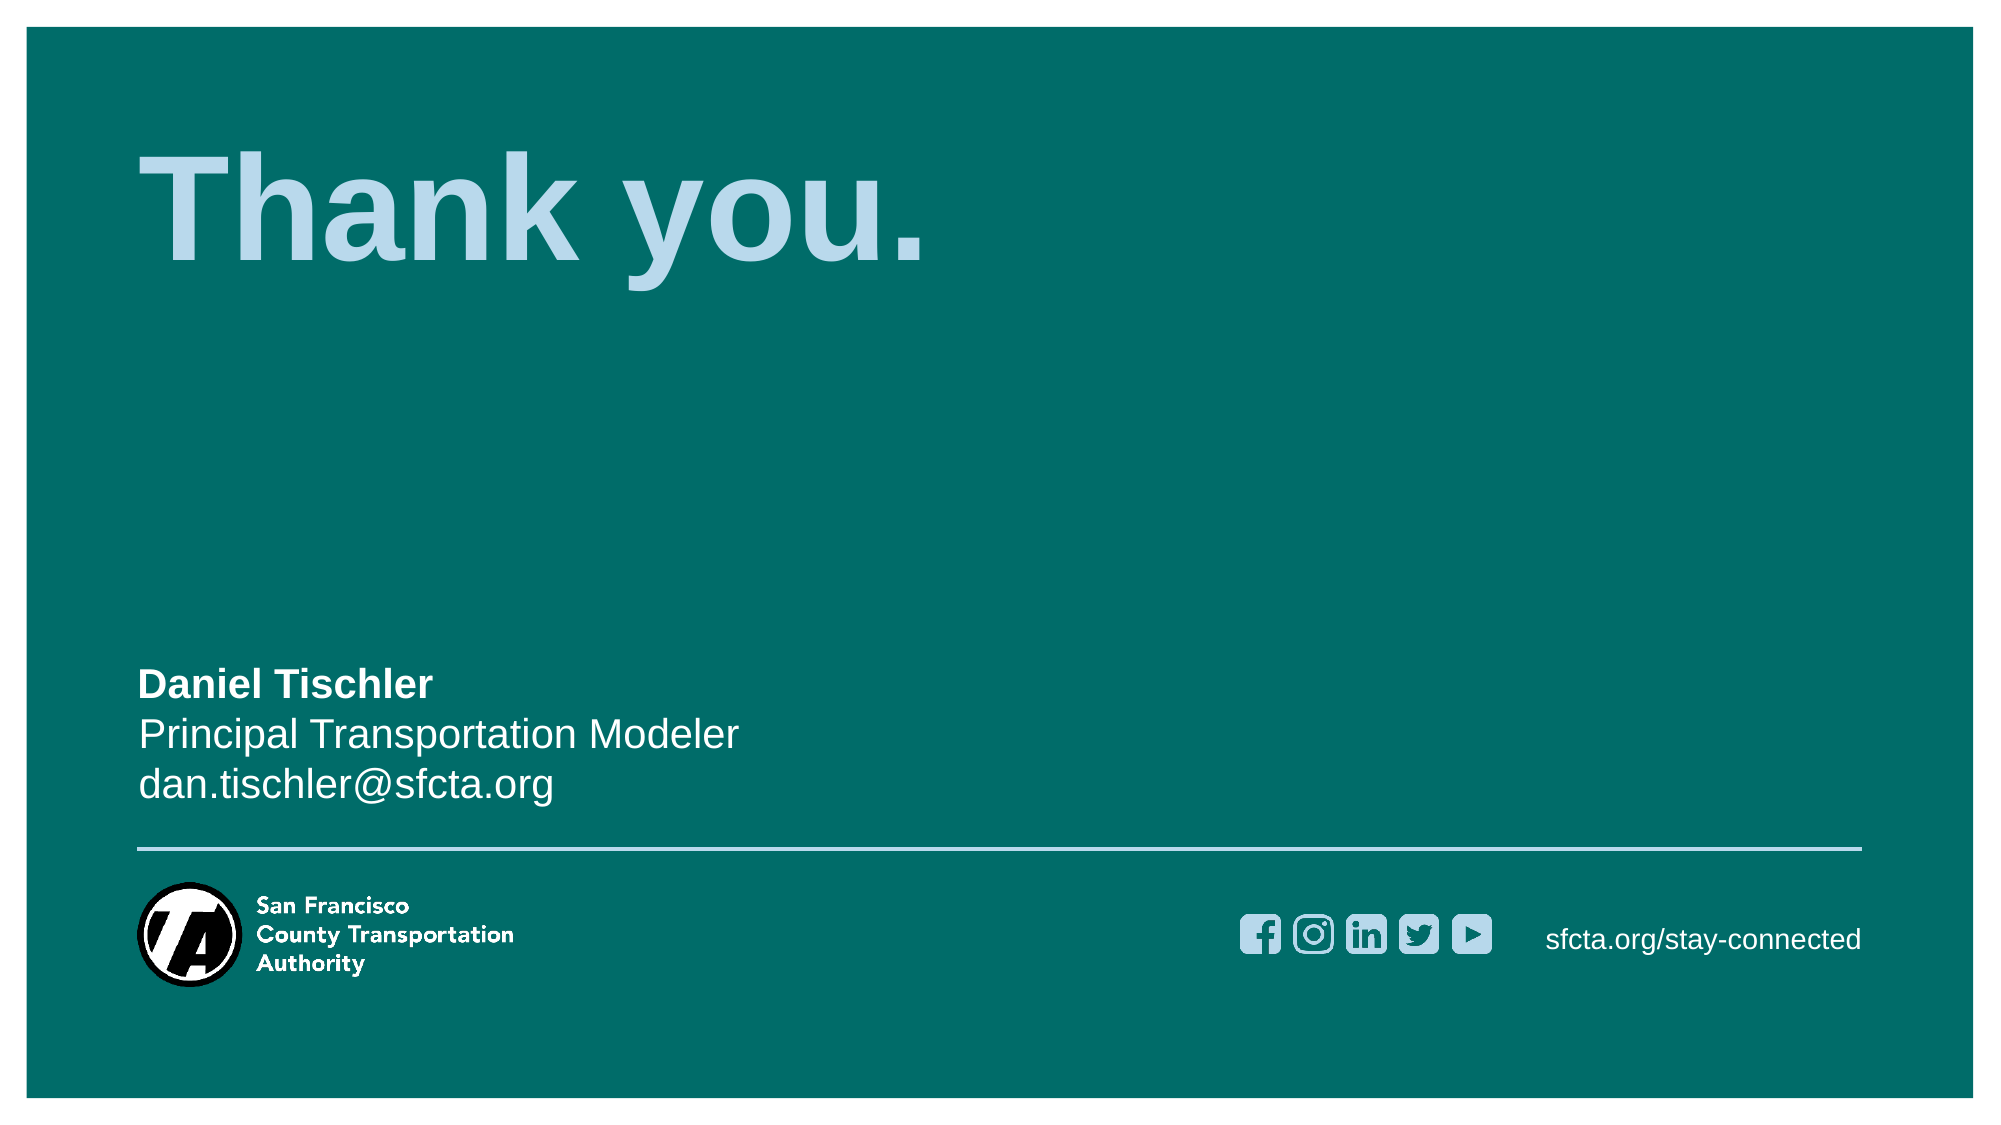

Thank you.
Daniel Tischler
Principal Transportation Modeler
dan.tischler@sfcta.org